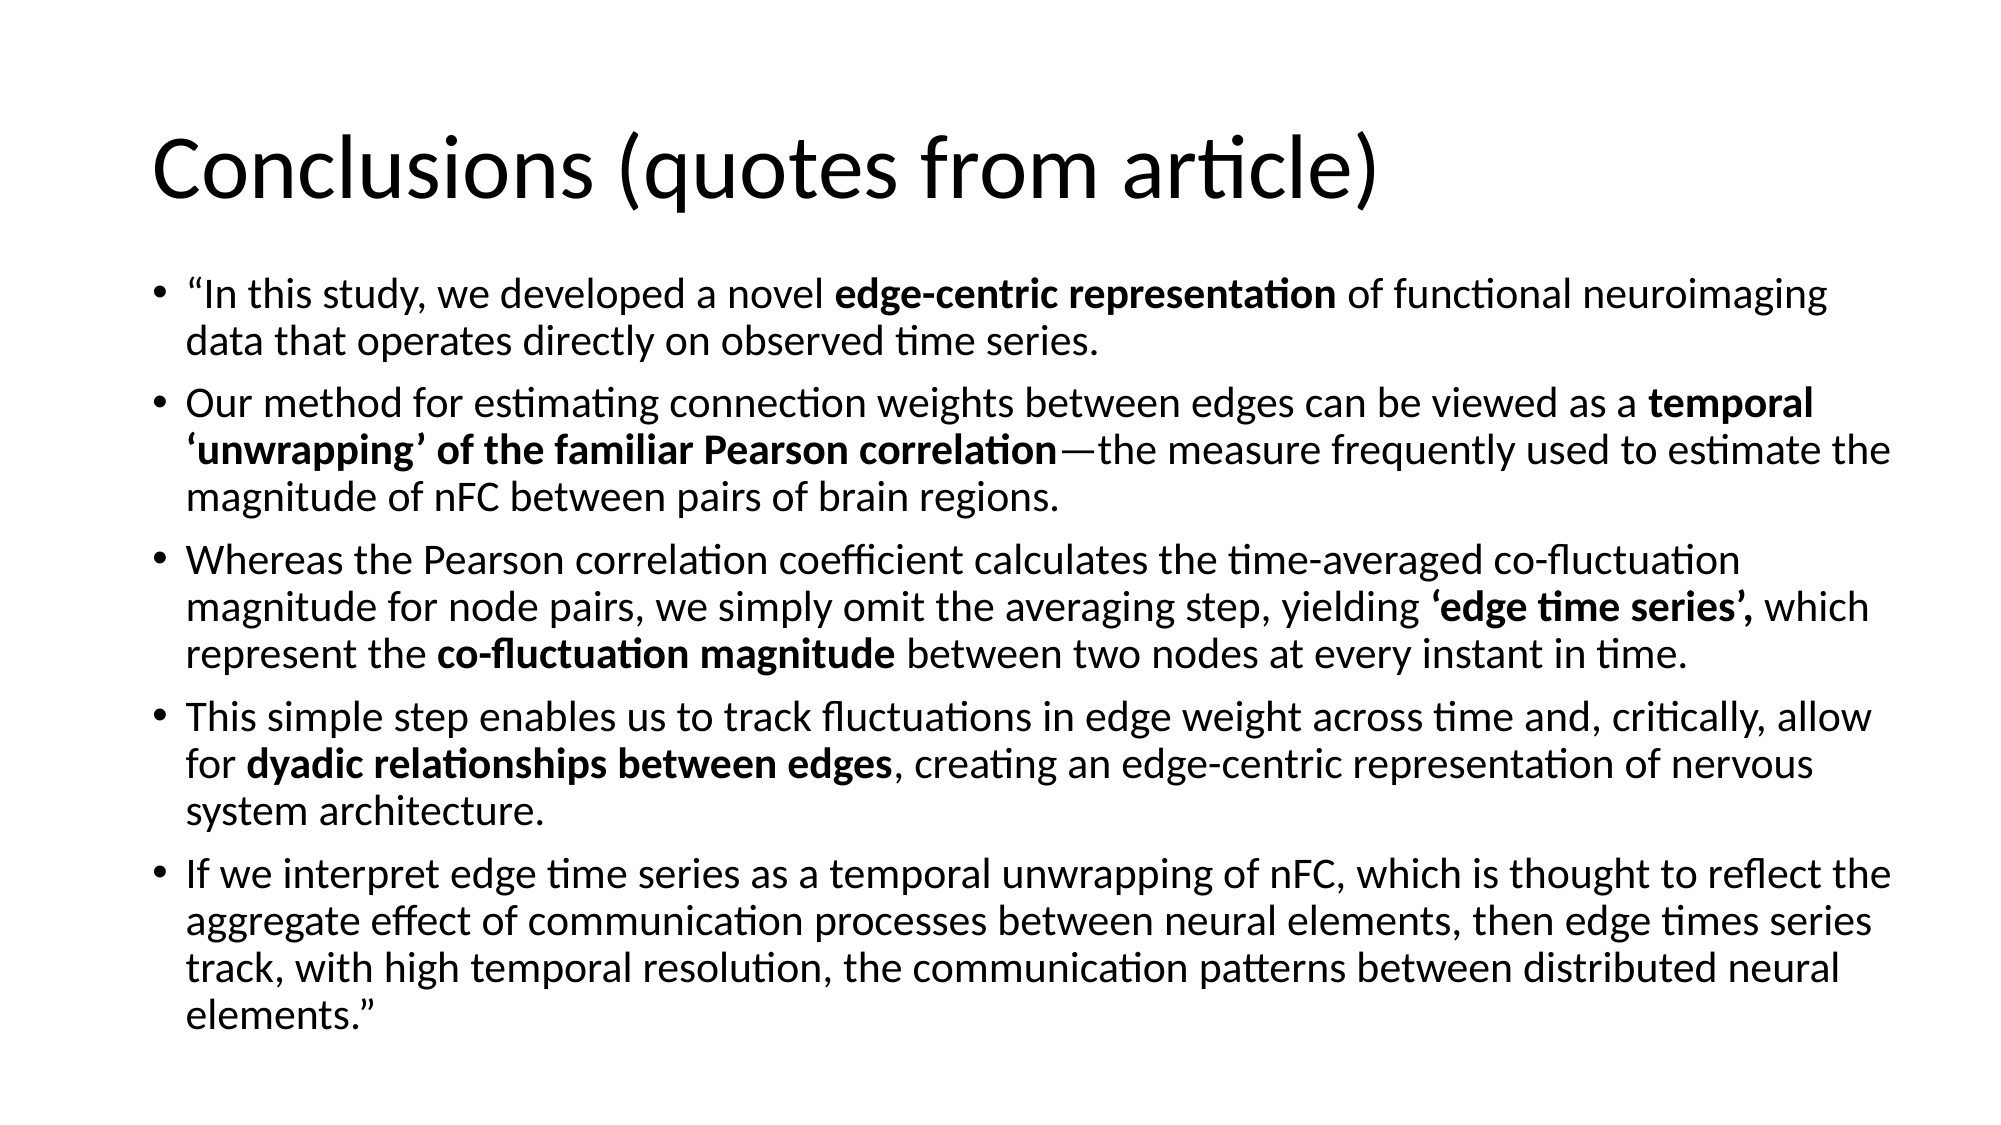

# Conclusions (quotes from article)
“In this study, we developed a novel edge-centric representation of functional neuroimaging data that operates directly on observed time series.
Our method for estimating connection weights between edges can be viewed as a temporal ‘unwrapping’ of the familiar Pearson correlation—the measure frequently used to estimate the magnitude of nFC between pairs of brain regions.
Whereas the Pearson correlation coefficient calculates the time-averaged co-fluctuation magnitude for node pairs, we simply omit the averaging step, yielding ‘edge time series’, which represent the co-fluctuation magnitude between two nodes at every instant in time.
This simple step enables us to track fluctuations in edge weight across time and, critically, allow for dyadic relationships between edges, creating an edge-centric representation of nervous system architecture.
If we interpret edge time series as a temporal unwrapping of nFC, which is thought to reflect the aggregate effect of communication processes between neural elements, then edge times series track, with high temporal resolution, the communication patterns between distributed neural elements.”